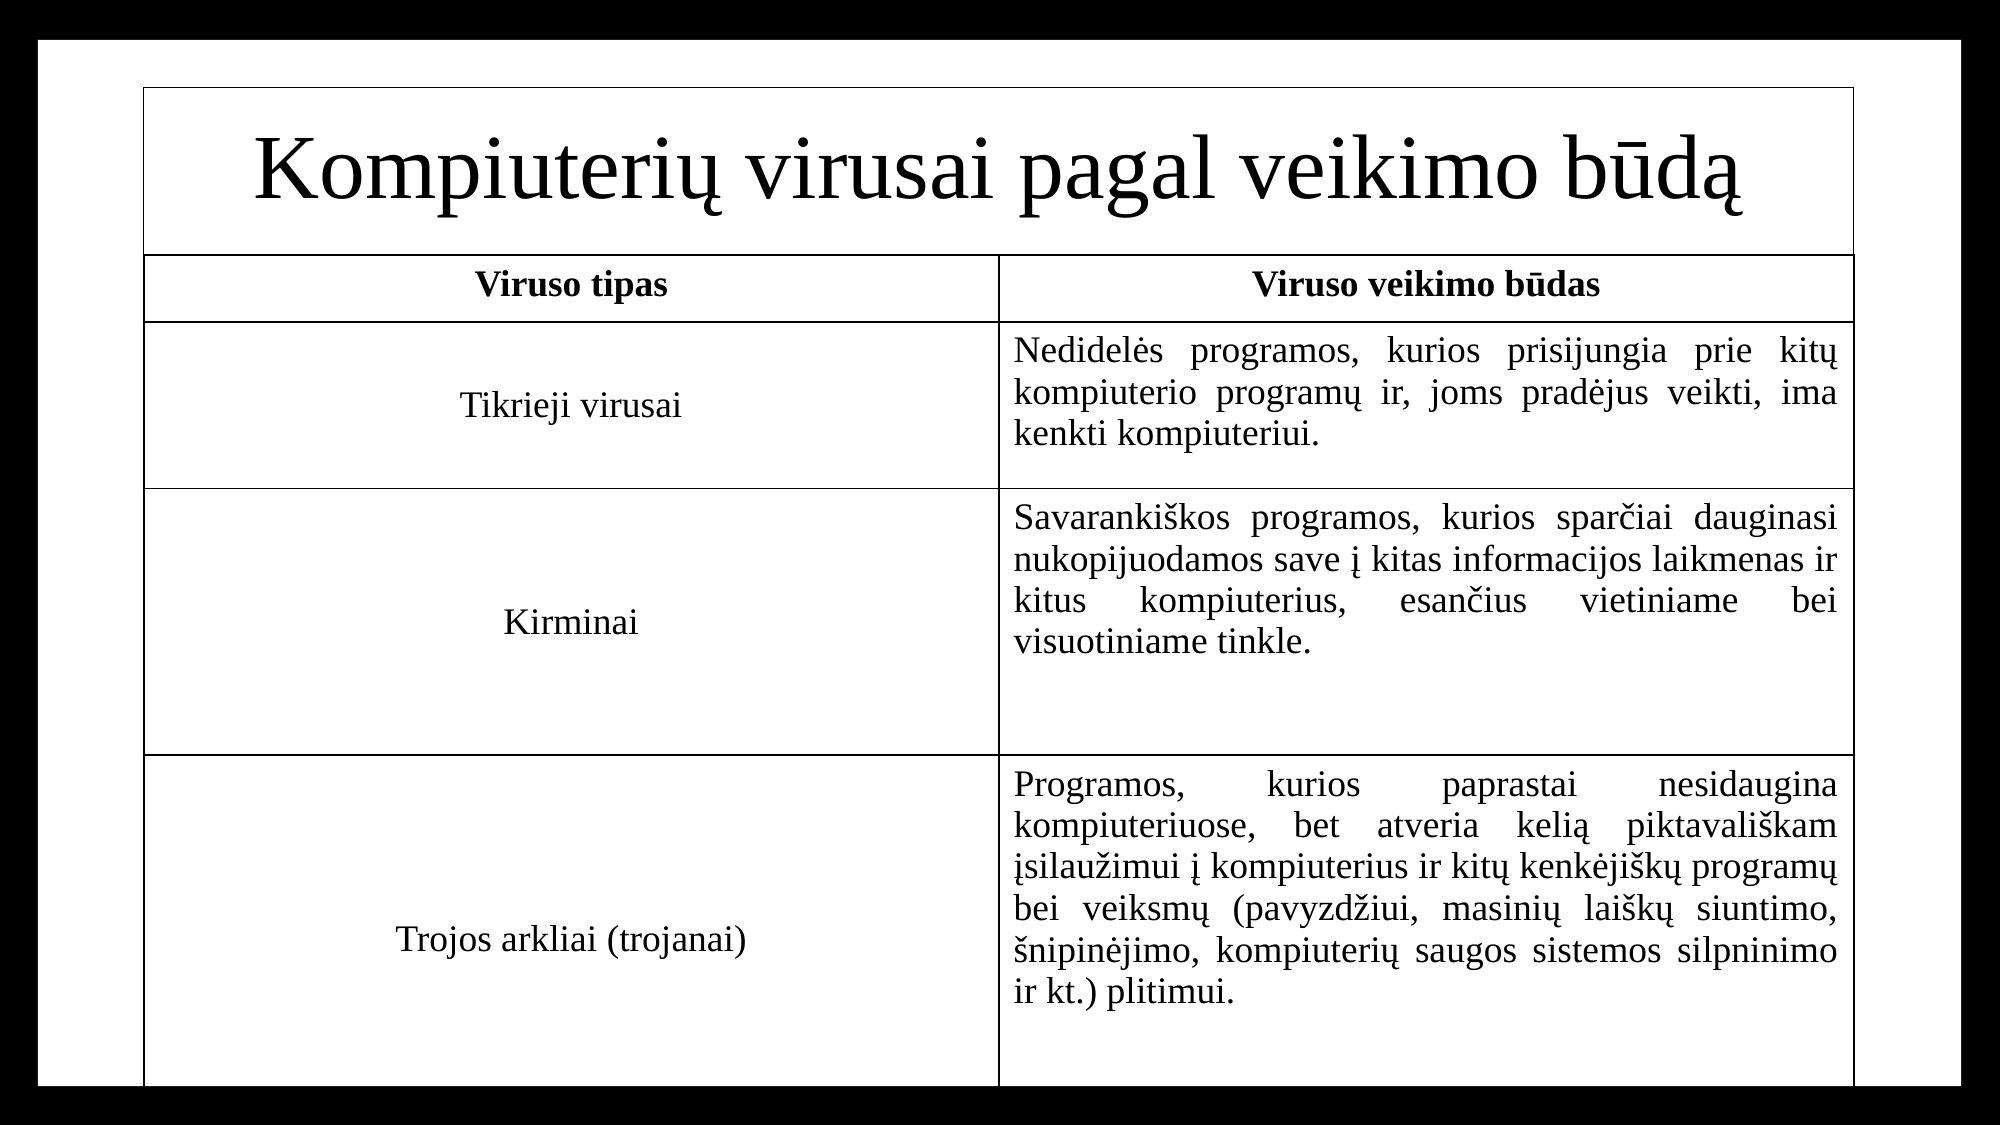

# Kompiuterių virusai pagal veikimo būdą
| Viruso tipas | Viruso veikimo būdas |
| --- | --- |
| Tikrieji virusai | Nedidelės programos, kurios prisijungia prie kitų kompiuterio programų ir, joms pradėjus veikti, ima kenkti kompiuteriui. |
| Kirminai | Savarankiškos programos, kurios sparčiai dauginasi nukopijuodamos save į kitas informacijos laikmenas ir kitus kompiuterius, esančius vietiniame bei visuotiniame tinkle. |
| Trojos arkliai (trojanai) | Programos, kurios paprastai nesidaugina kompiuteriuose, bet atveria kelią piktavališkam įsilaužimui į kompiuterius ir kitų kenkėjiškų programų bei veiksmų (pavyzdžiui, masinių laiškų siuntimo, šnipinėjimo, kompiuterių saugos sistemos silpninimo ir kt.) plitimui. |